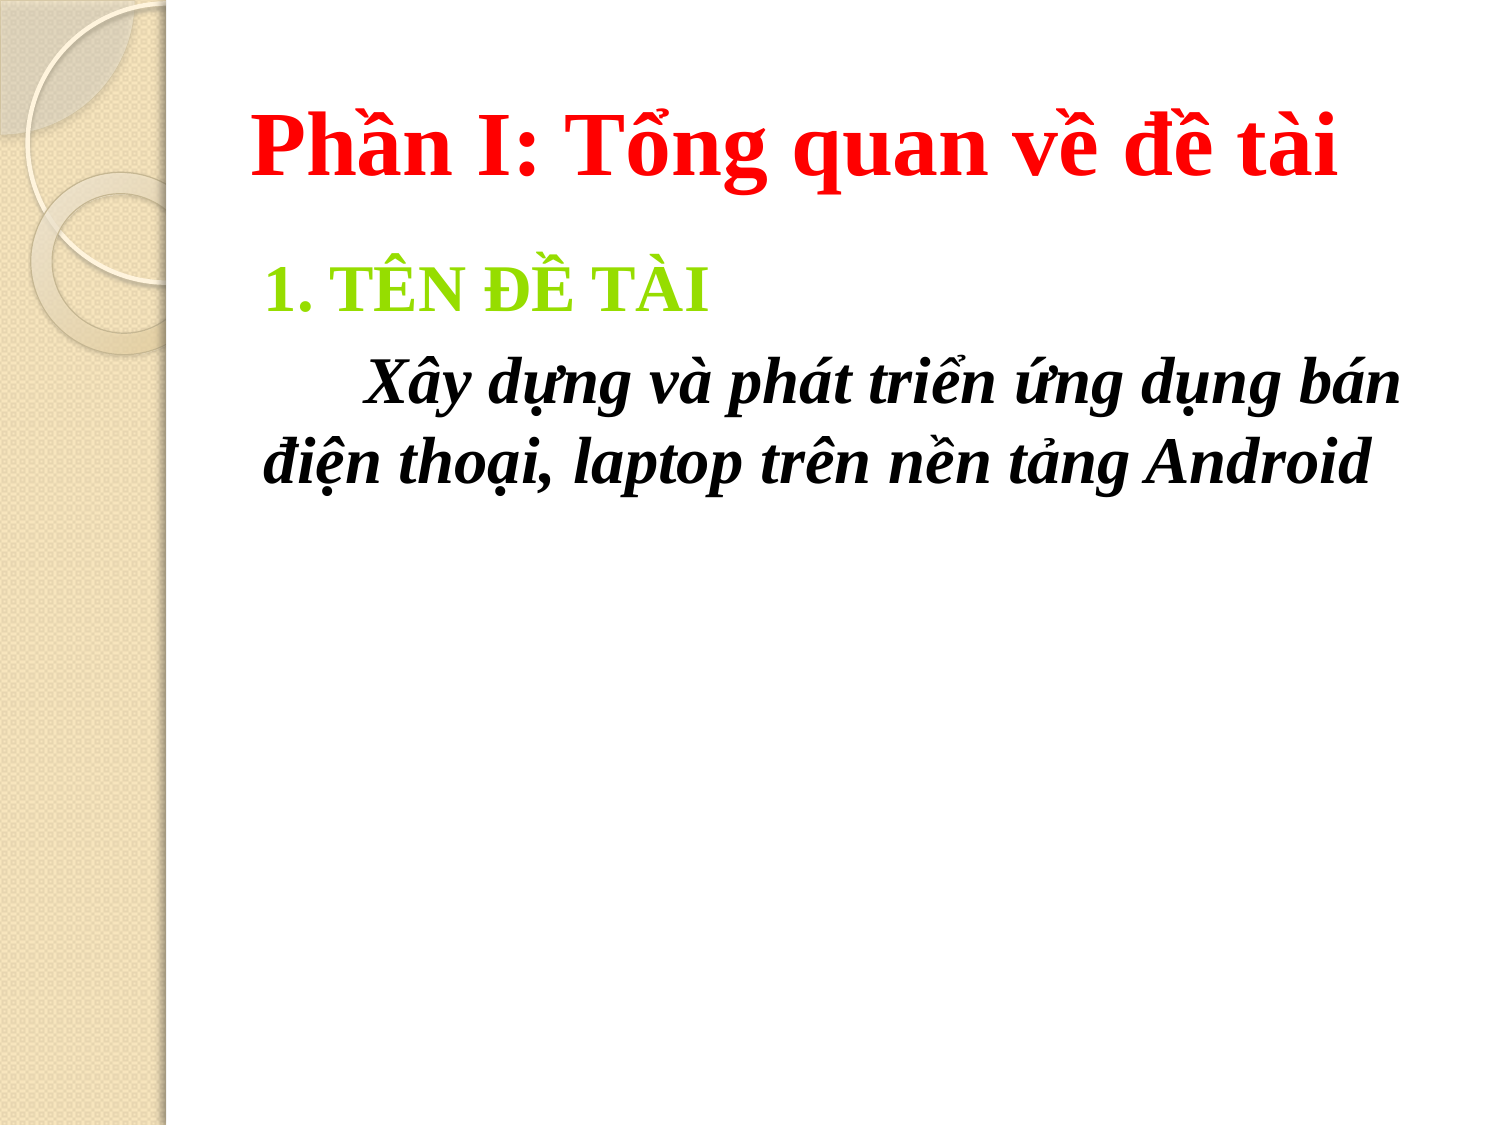

# Phần I: Tổng quan về đề tài
1. Tên đề tài
      Xây dựng và phát triển ứng dụng bán điện thoại, laptop trên nền tảng Android